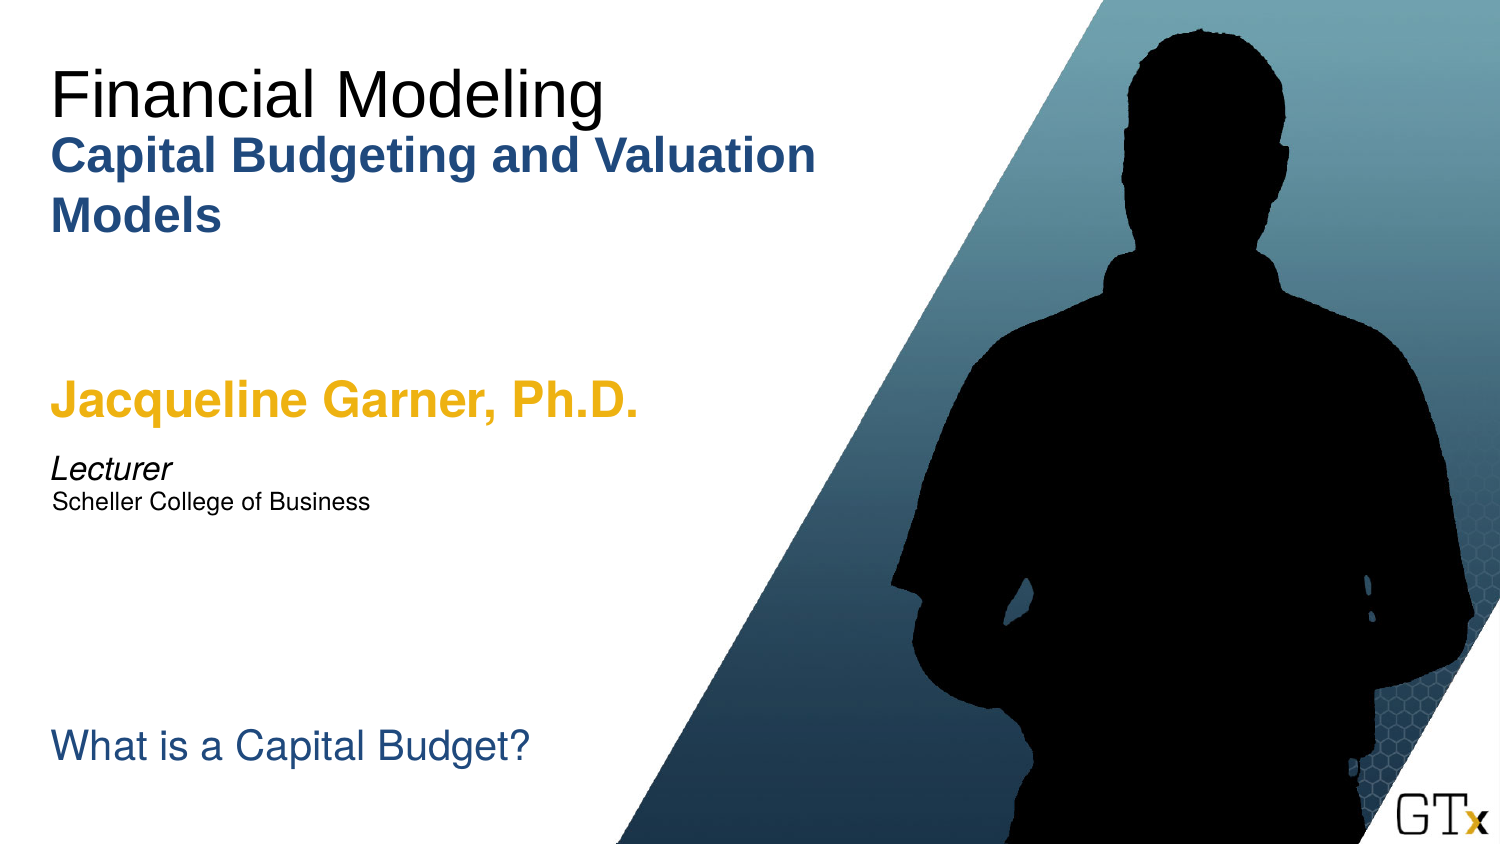

# Financial Modeling
Capital Budgeting and Valuation Models
Jacqueline Garner, Ph.D.
Lecturer
Scheller College of Business
What is a Capital Budget?